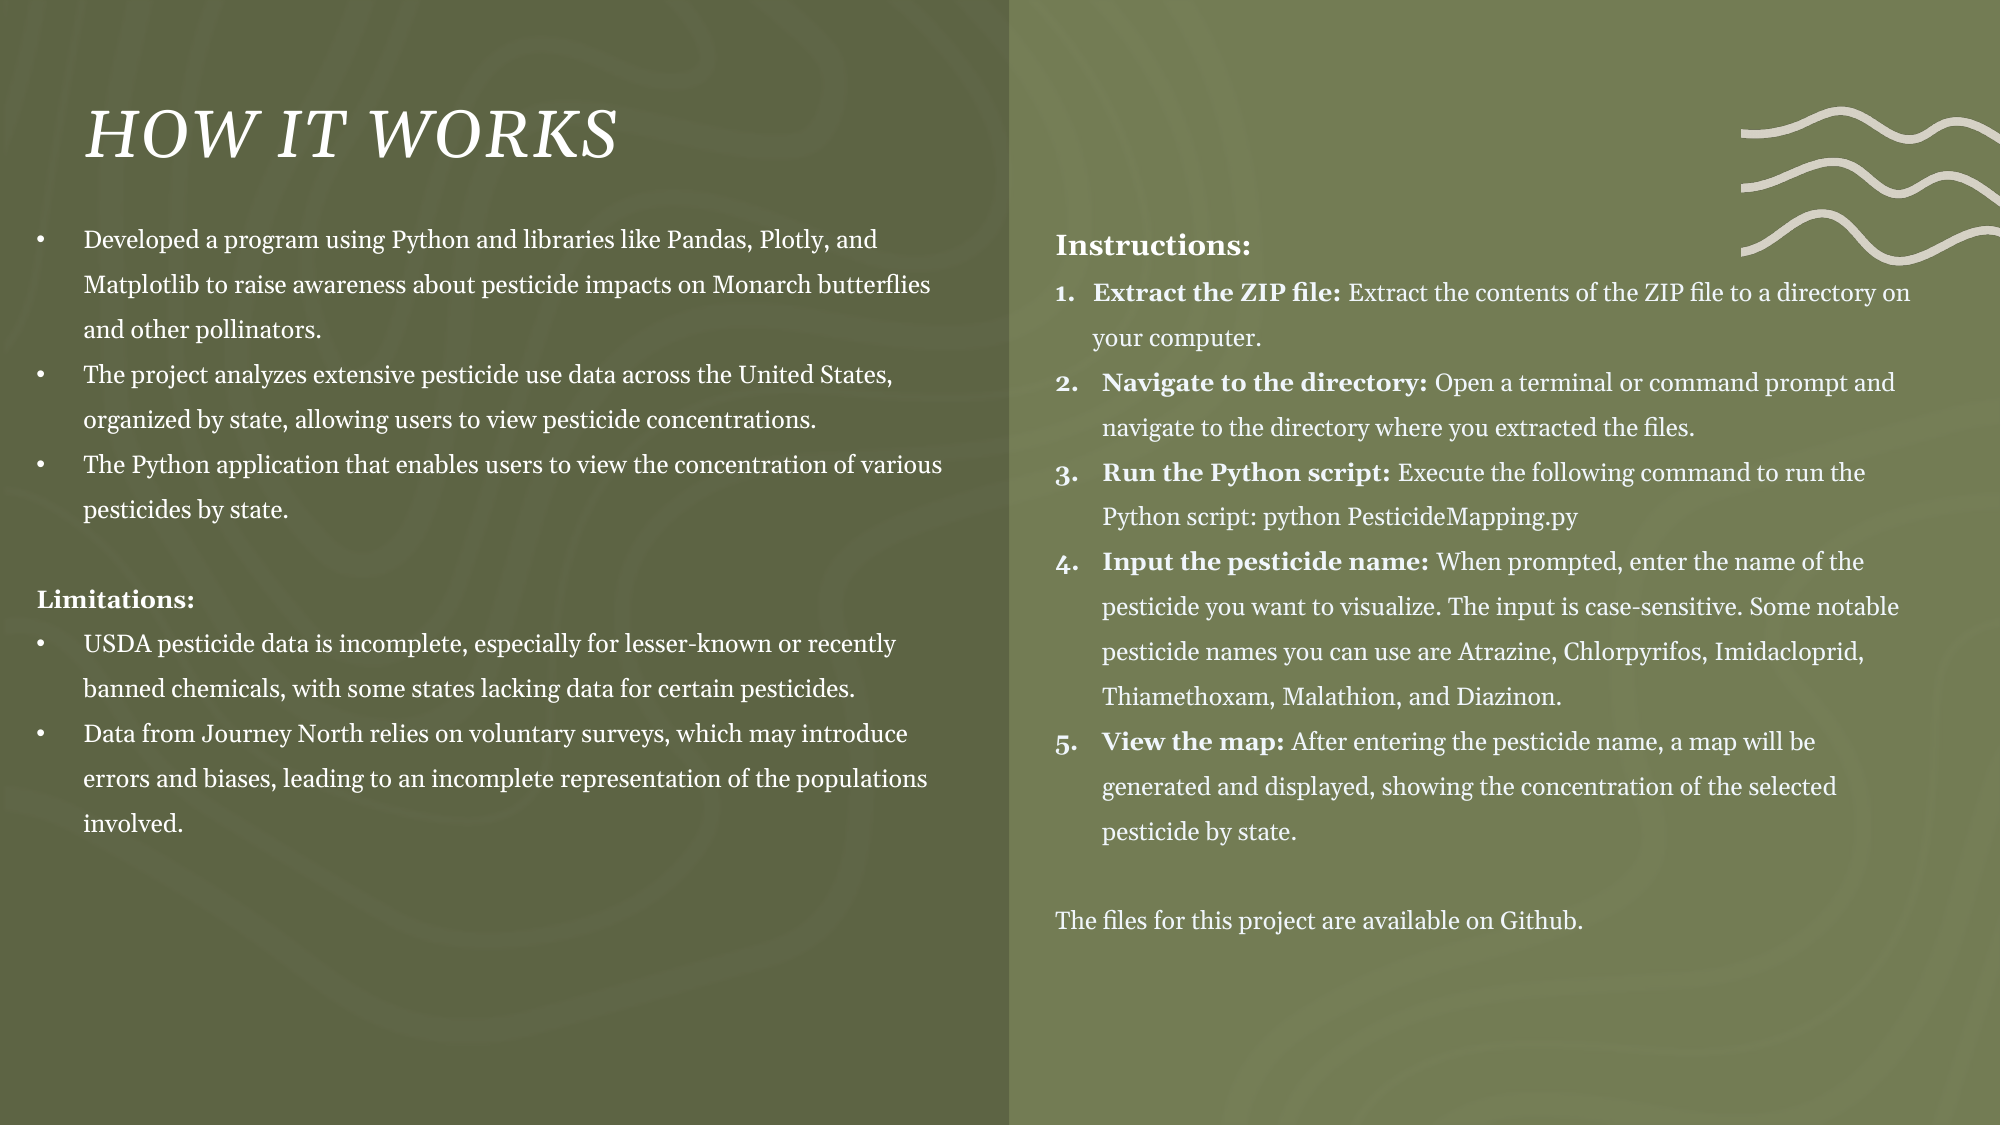

# HOW IT WORKS
Instructions:
Extract the ZIP file: Extract the contents of the ZIP file to a directory on your computer.
Navigate to the directory: Open a terminal or command prompt and navigate to the directory where you extracted the files.
Run the Python script: Execute the following command to run the Python script: python PesticideMapping.py
Input the pesticide name: When prompted, enter the name of the pesticide you want to visualize. The input is case-sensitive. Some notable pesticide names you can use are Atrazine, Chlorpyrifos, Imidacloprid, Thiamethoxam, Malathion, and Diazinon.
View the map: After entering the pesticide name, a map will be generated and displayed, showing the concentration of the selected pesticide by state.

The files for this project are available on Github.

Developed a program using Python and libraries like Pandas, Plotly, and Matplotlib to raise awareness about pesticide impacts on Monarch butterflies and other pollinators.
The project analyzes extensive pesticide use data across the United States, organized by state, allowing users to view pesticide concentrations.
The Python application that enables users to view the concentration of various pesticides by state.

Limitations:
USDA pesticide data is incomplete, especially for lesser-known or recently banned chemicals, with some states lacking data for certain pesticides.
Data from Journey North relies on voluntary surveys, which may introduce errors and biases, leading to an incomplete representation of the populations involved.